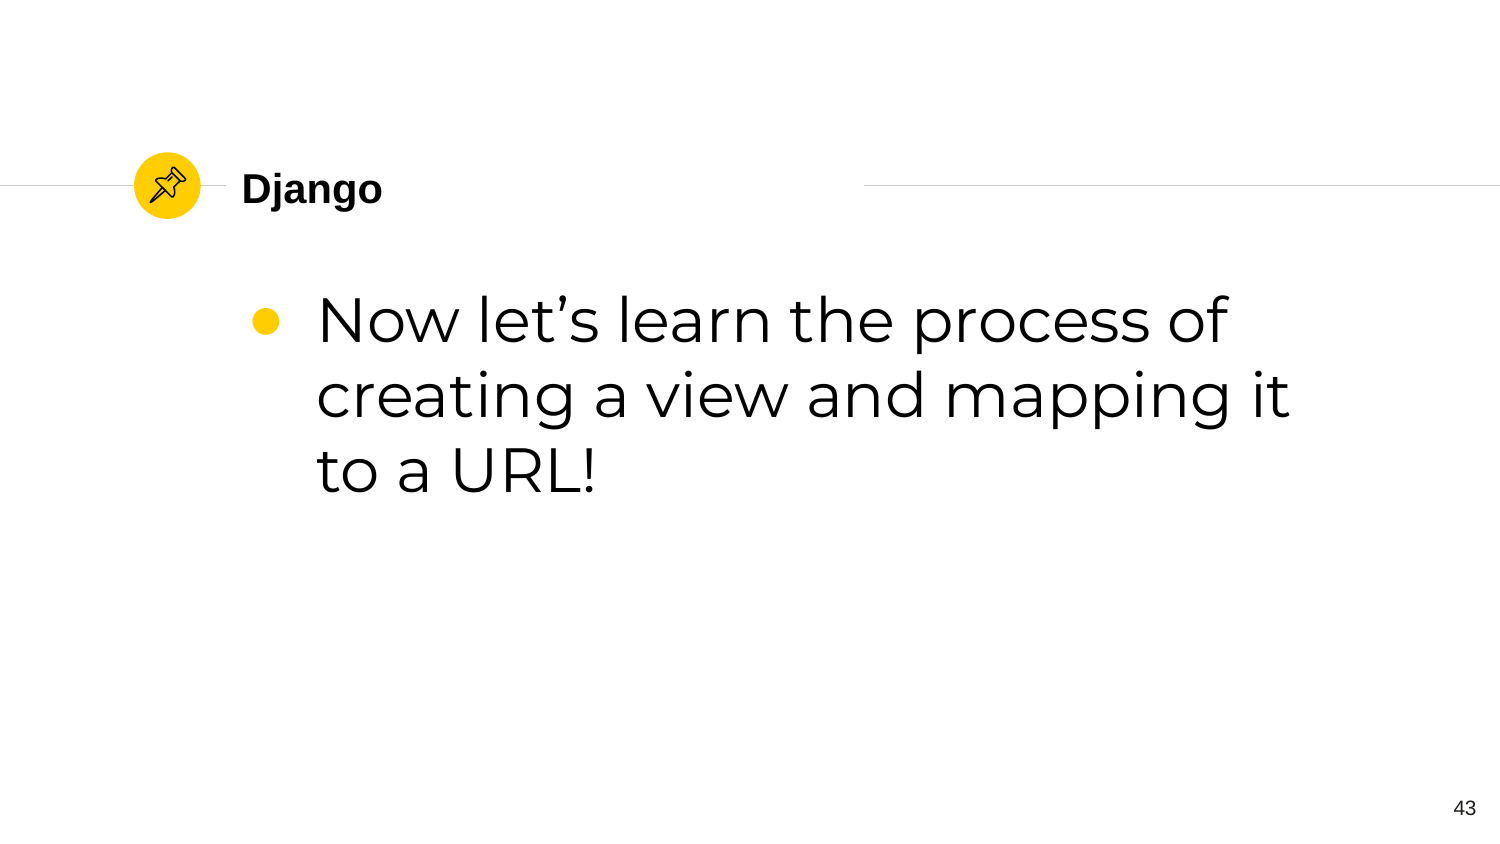

# Django

Now let’s learn the process of creating a view and mapping it to a URL!
43